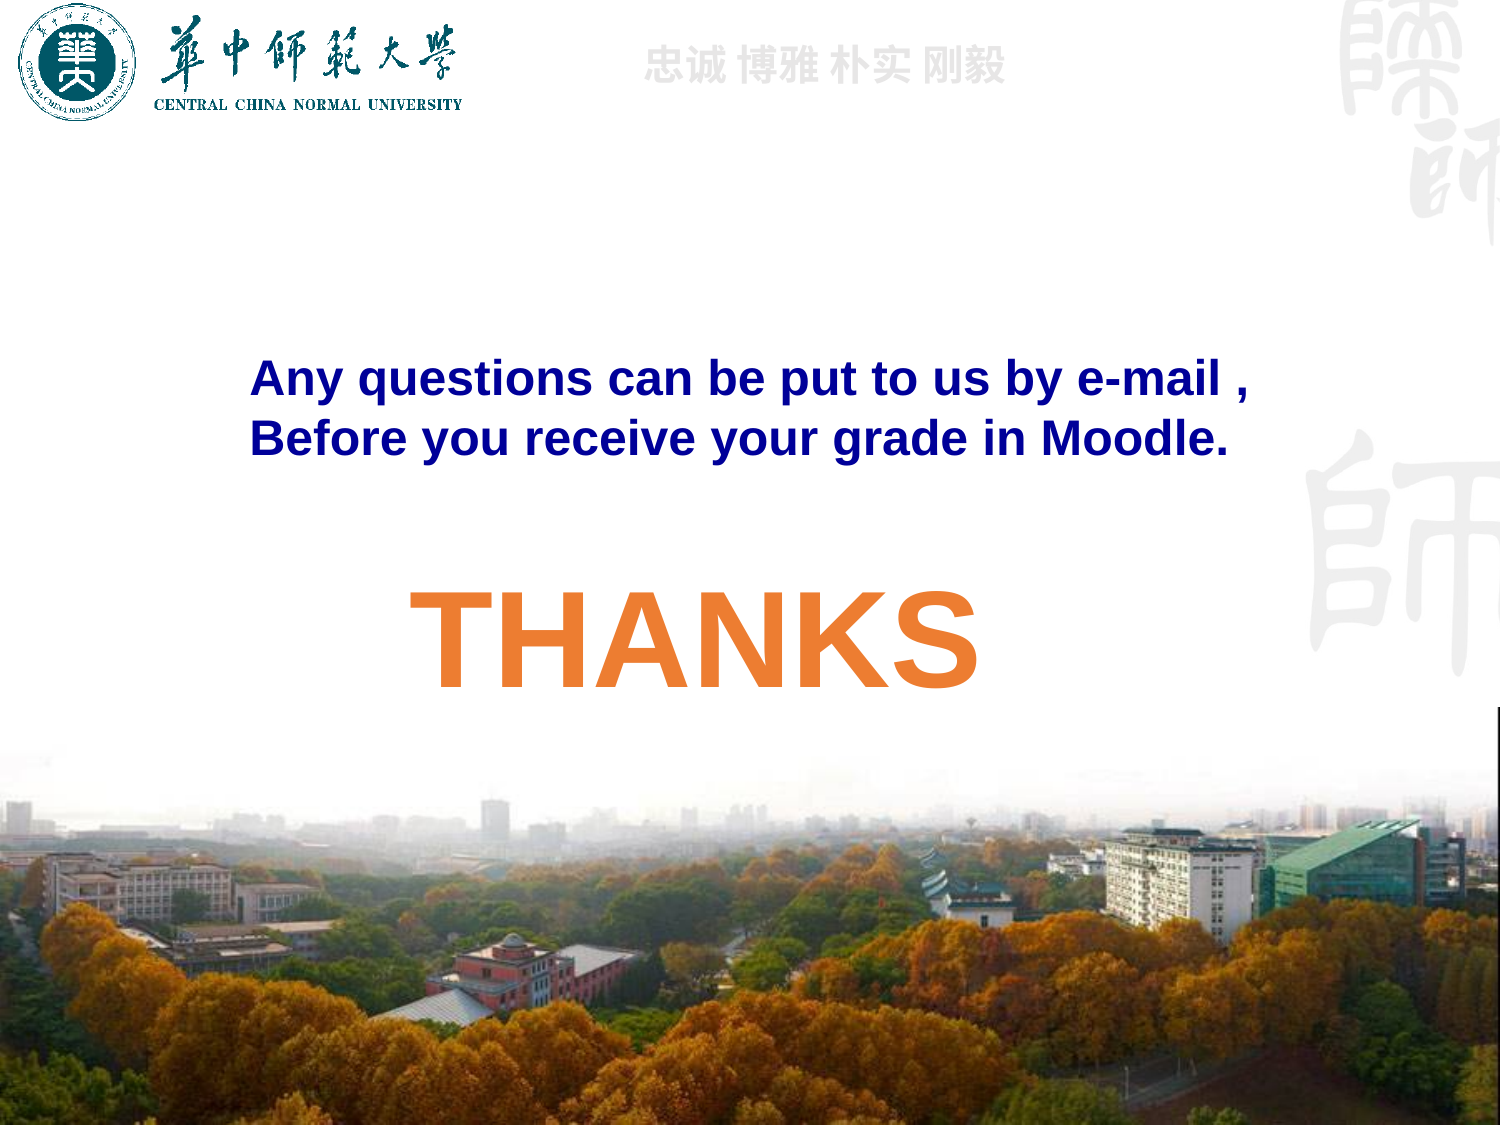

Any questions can be put to us by e-mail ,
Before you receive your grade in Moodle.
THANKS